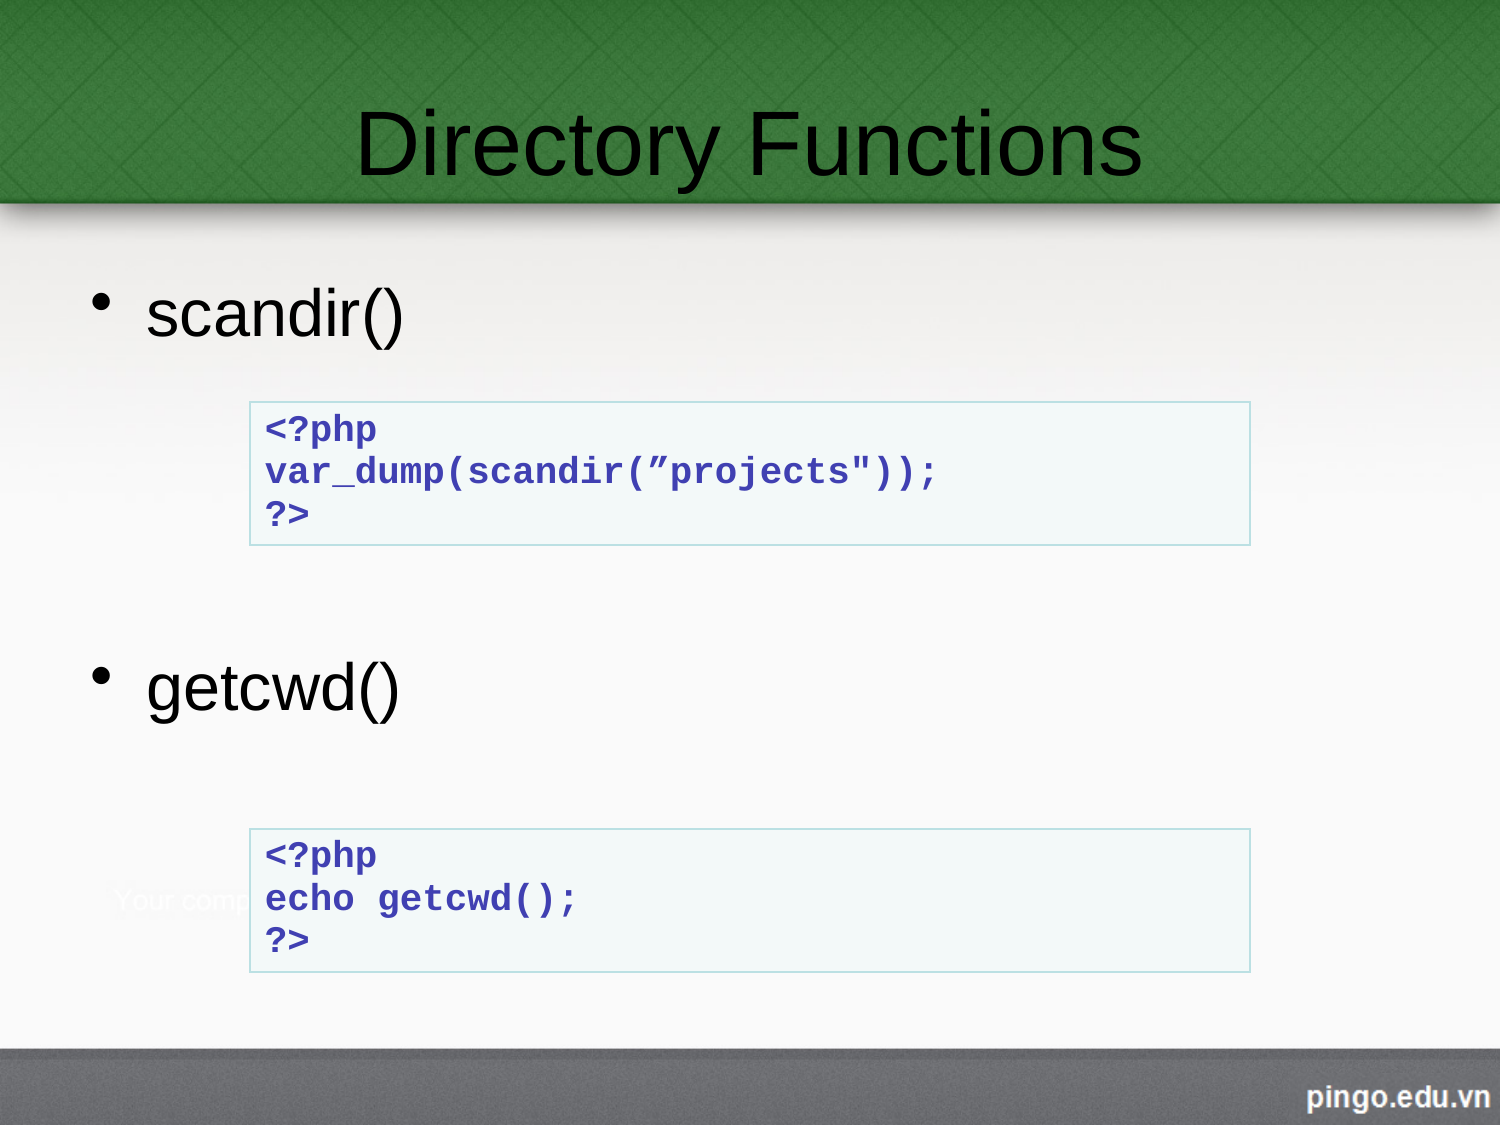

# Directory Functions
scandir()

getcwd()
| <?php var\_dump(scandir(”projects")); ?> |
| --- |
| <?php echo getcwd(); ?> |
| --- |